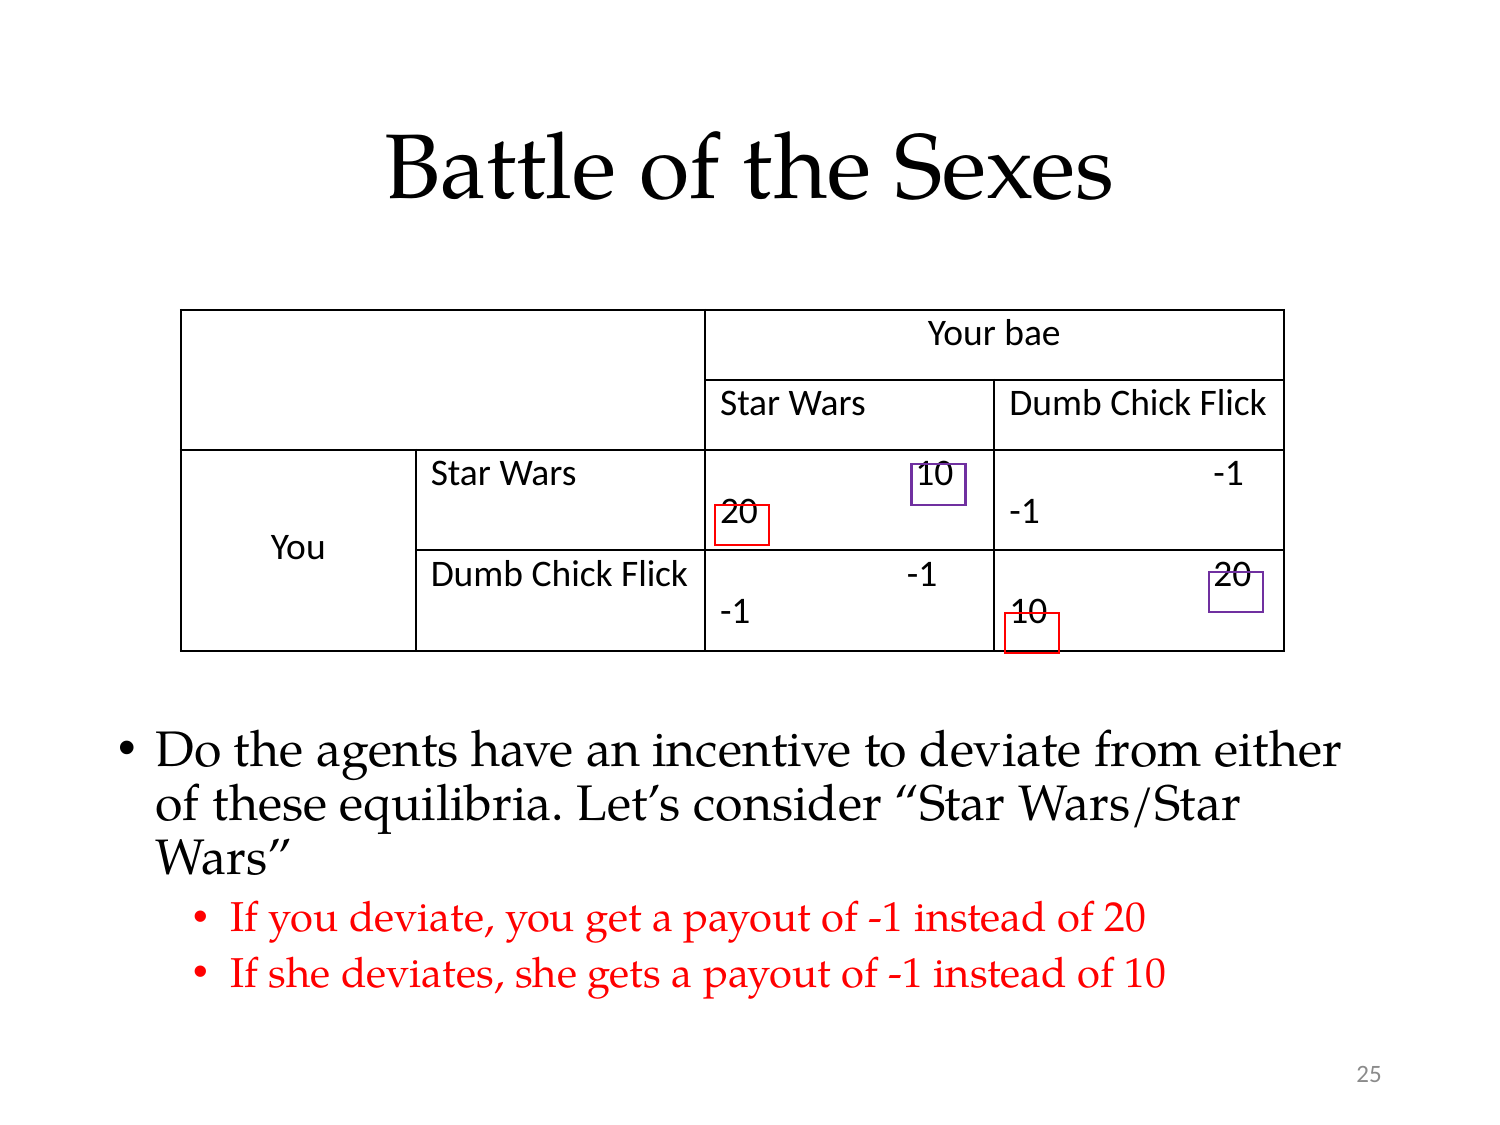

# Battle of the Sexes

Do the agents have an incentive to deviate from either of these equilibria. Let’s consider “Star Wars/Star Wars”
If you deviate, you get a payout of -1 instead of 20
If she deviates, she gets a payout of -1 instead of 10
|  |  | Your bae |  |
| --- | --- | --- | --- |
|  |  | Star Wars | Dumb Chick Flick |
| You | Star Wars | 10 20 | -1 -1 |
|  | Dumb Chick Flick | -1 -1 | 20 10 |

25